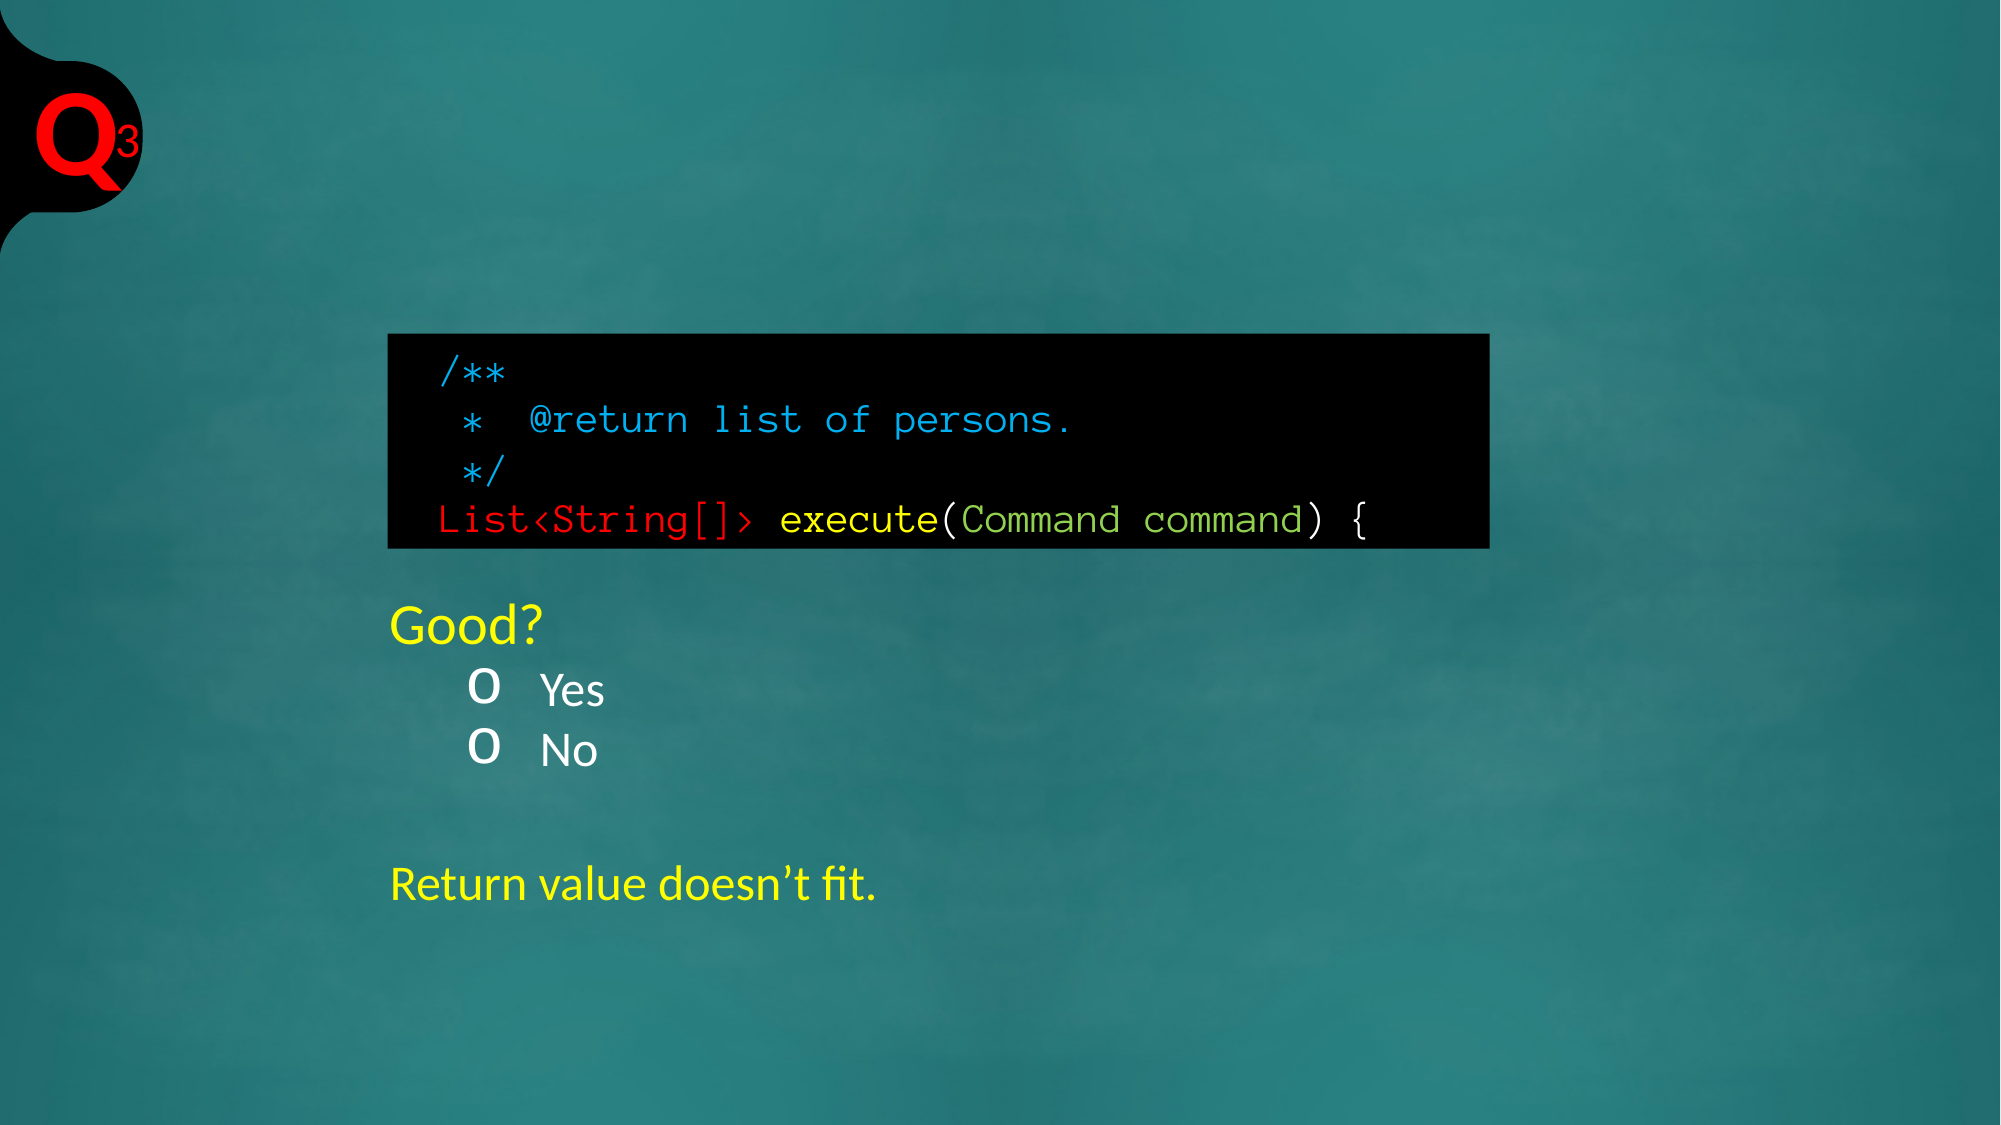

3
/**
 *  @return list of persons.
 */
List<String[]> execute(Command command) {
Good?
Yes
No
Return value doesn’t fit.